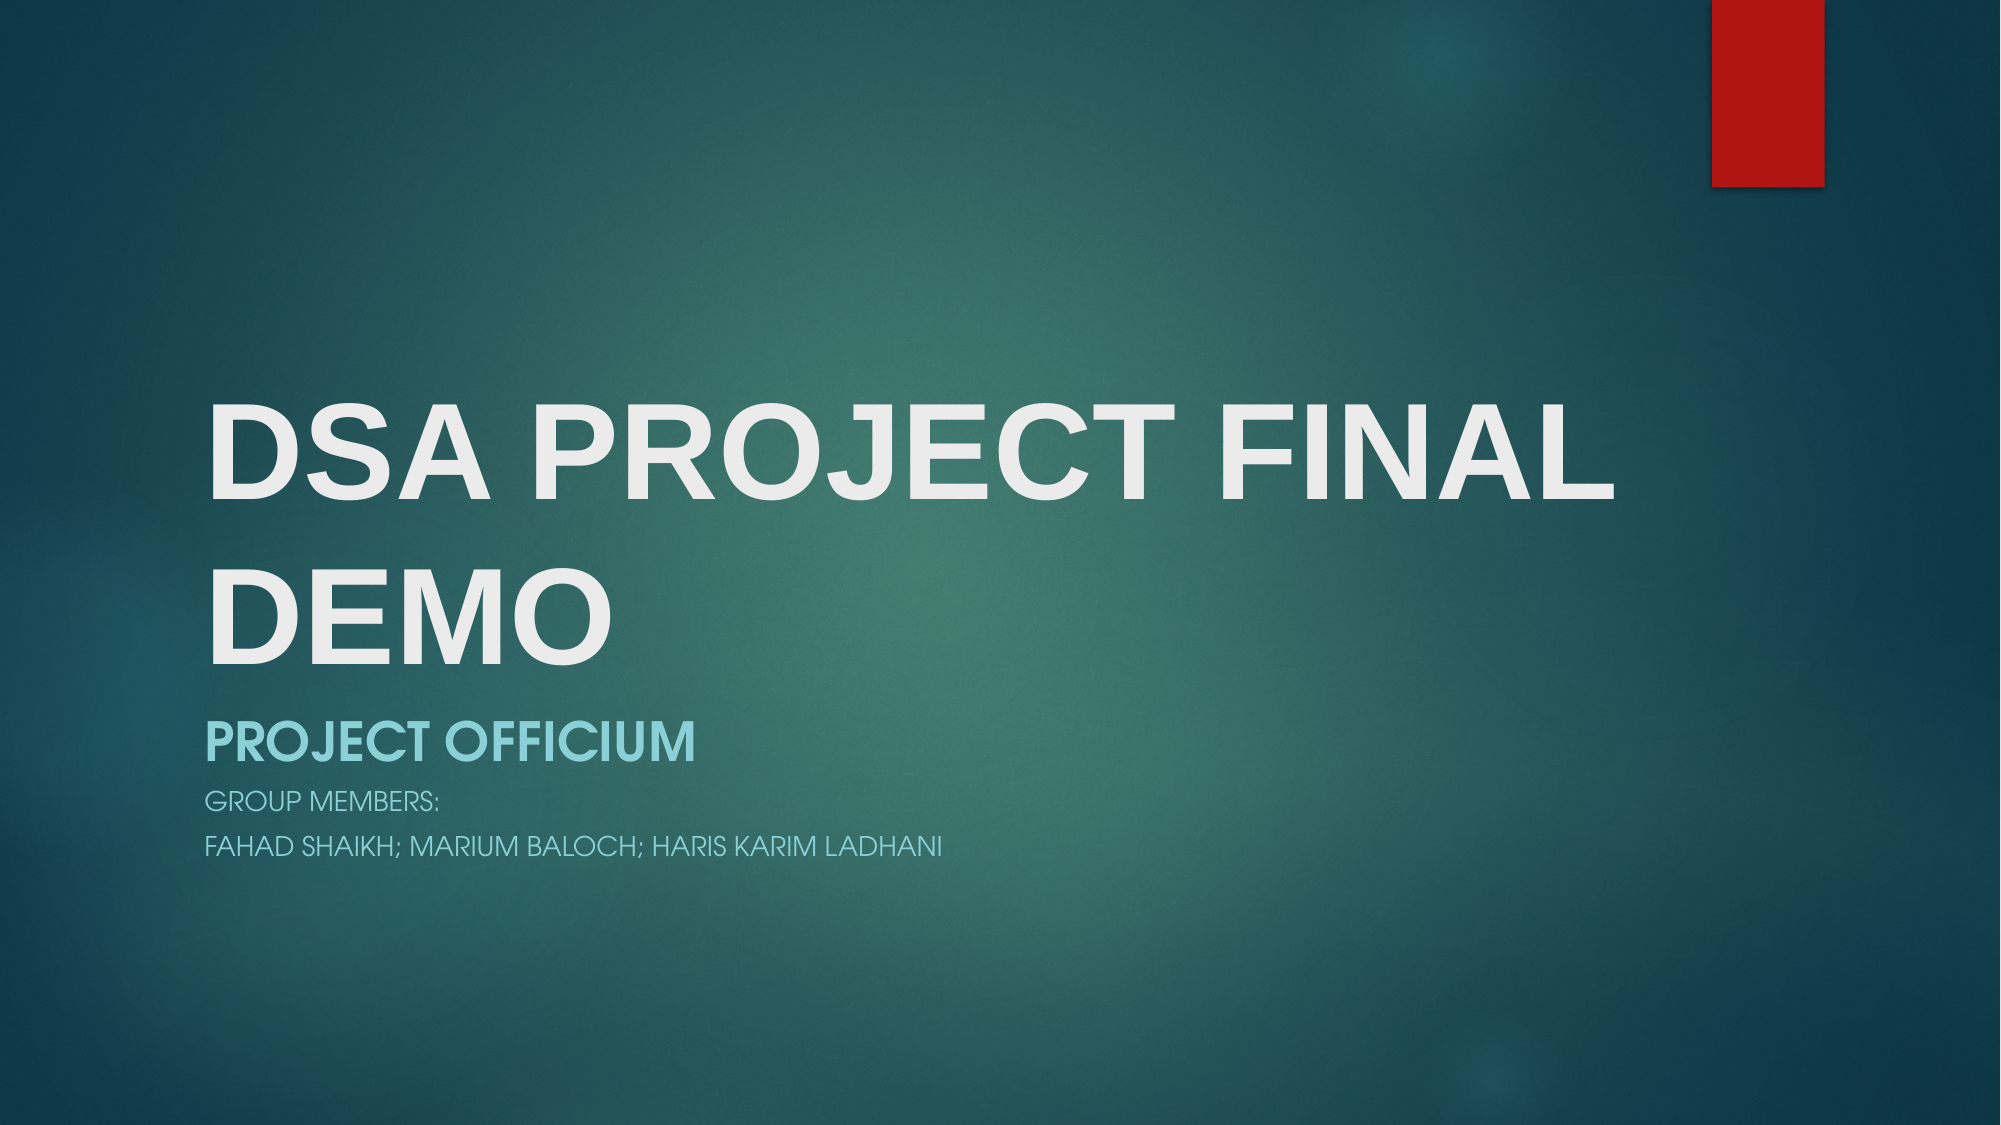

# DSA PROJECT FINAL DEMO
Project officium
Group members:
Fahad shaikh; marium Baloch; haris karim ladhani